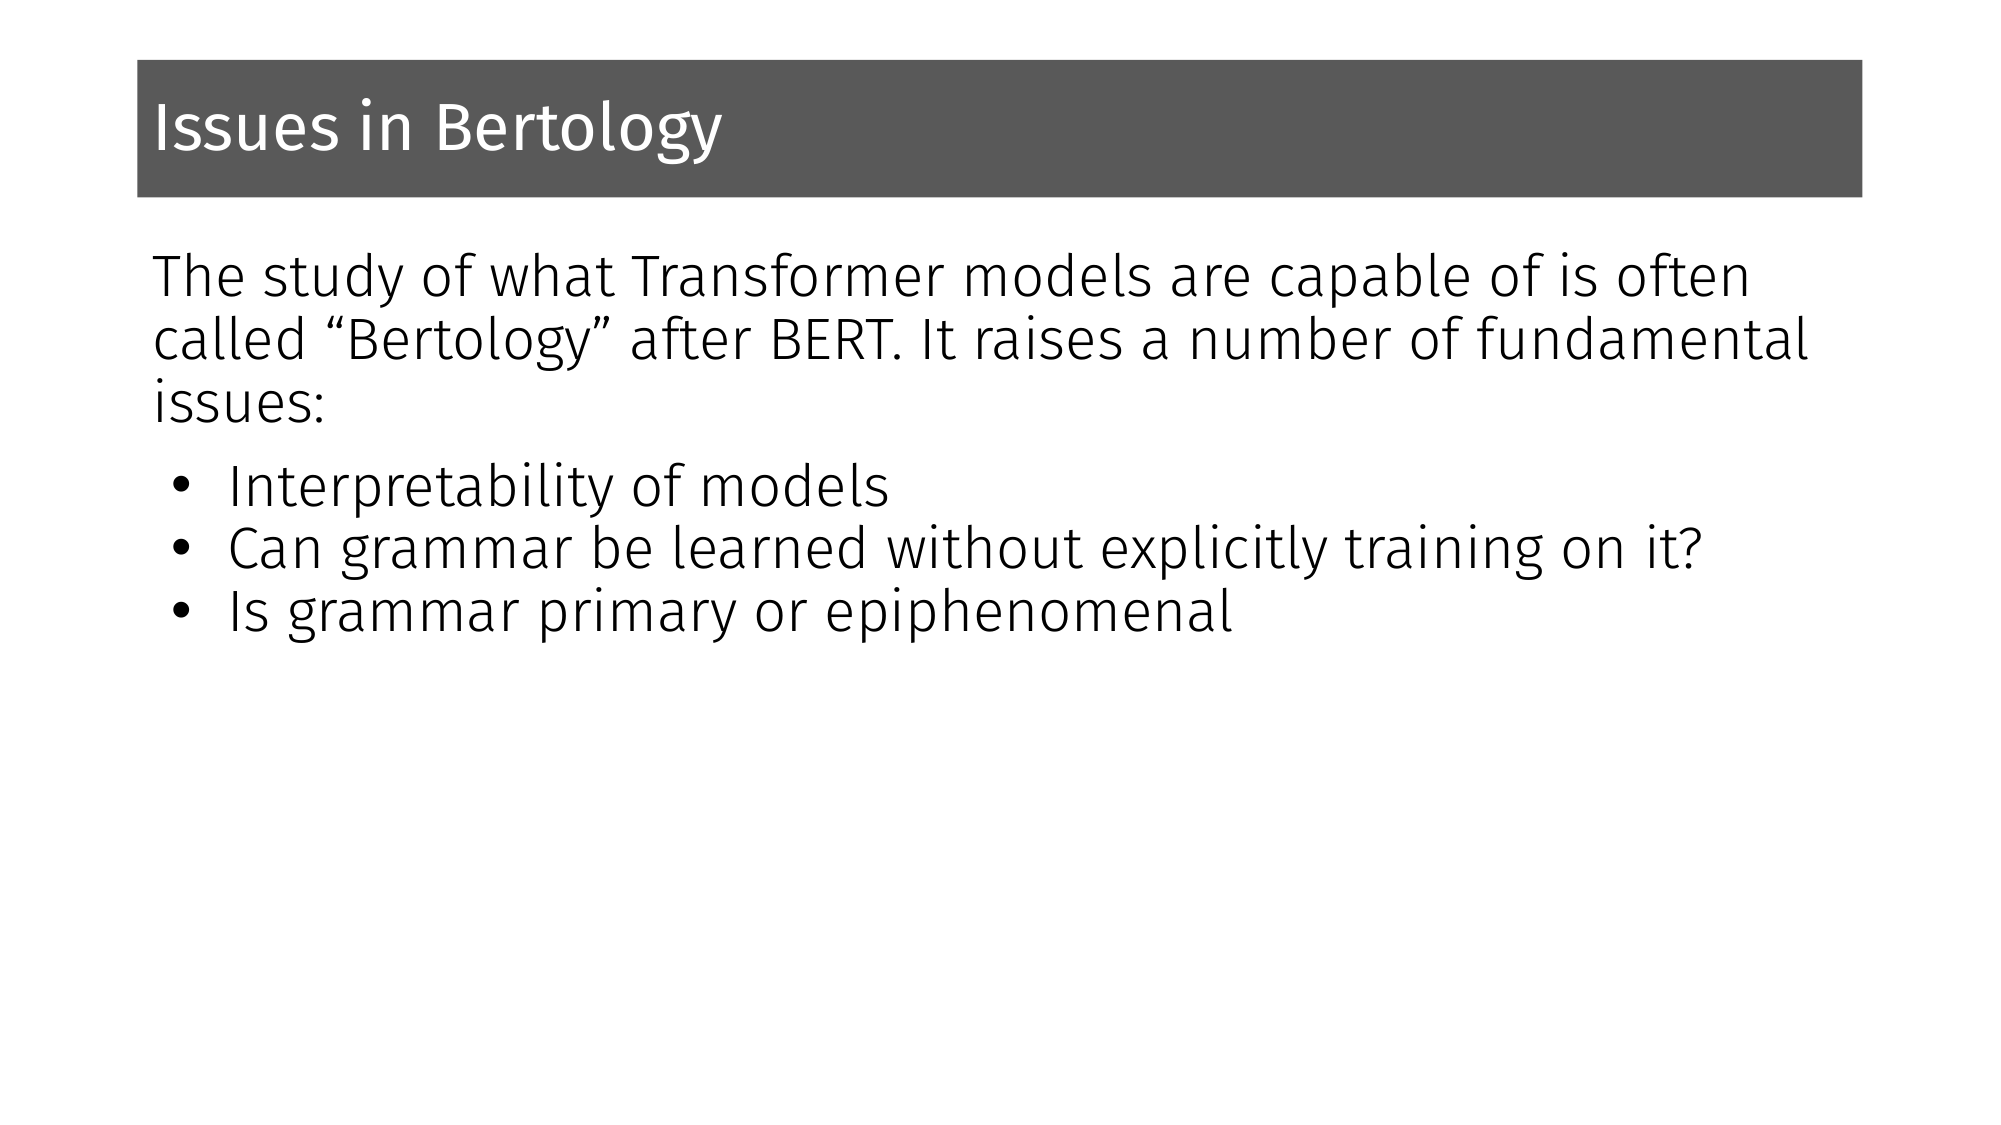

# Issues in Bertology
The study of what Transformer models are capable of is often called “Bertology” after BERT. It raises a number of fundamental issues:
Interpretability of models
Can grammar be learned without explicitly training on it?
Is grammar primary or epiphenomenal